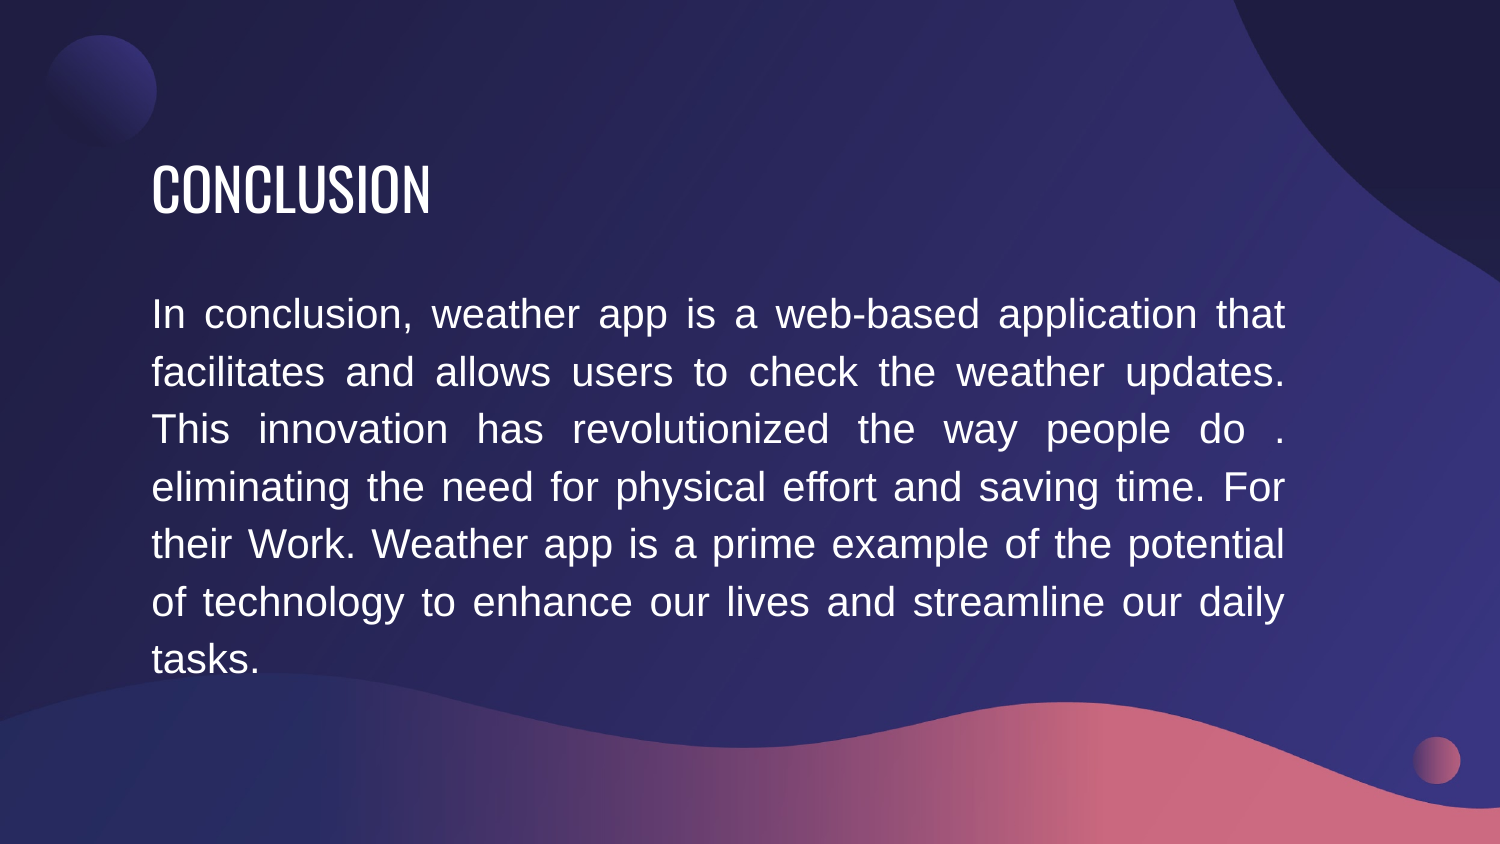

# CONCLUSION
In conclusion, weather app is a web-based application that facilitates and allows users to check the weather updates. This innovation has revolutionized the way people do . eliminating the need for physical effort and saving time. For their Work. Weather app is a prime example of the potential of technology to enhance our lives and streamline our daily tasks.